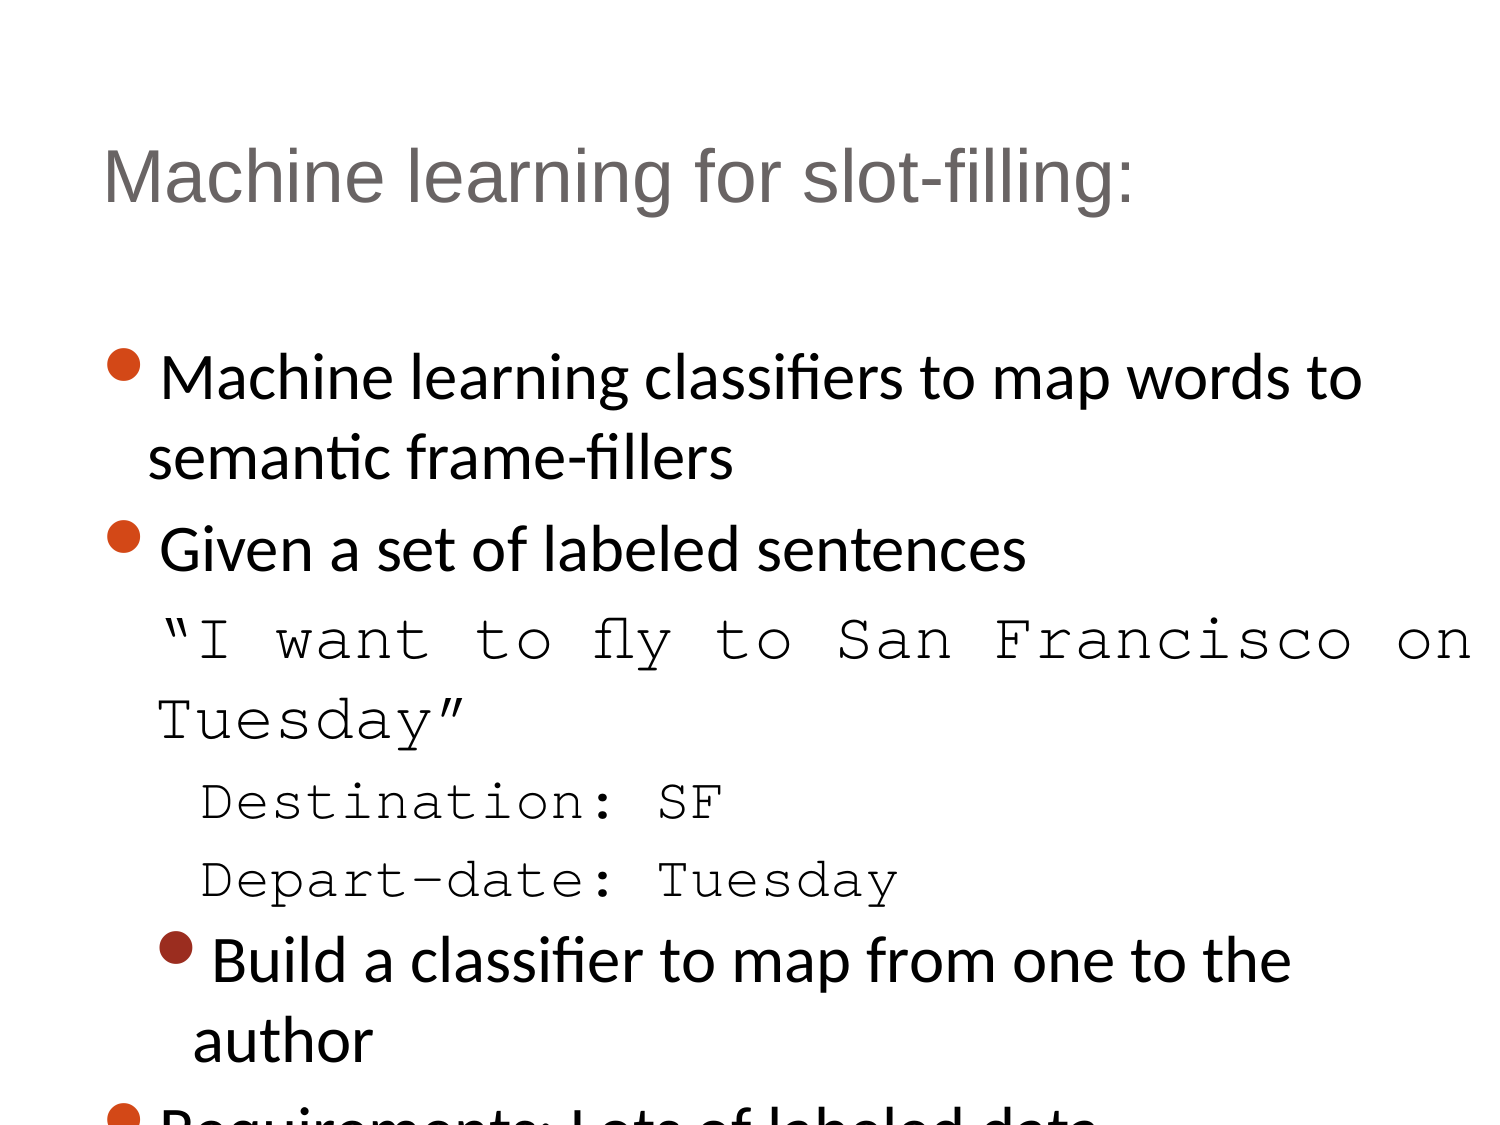

# Machine learning for slot-filling:
Machine learning classifiers to map words to semantic frame-fillers
Given a set of labeled sentences
“I want to fly to San Francisco on Tuesday”
Destination: SF
Depart-date: Tuesday
Build a classifier to map from one to the author
Requirements: Lots of labeled data